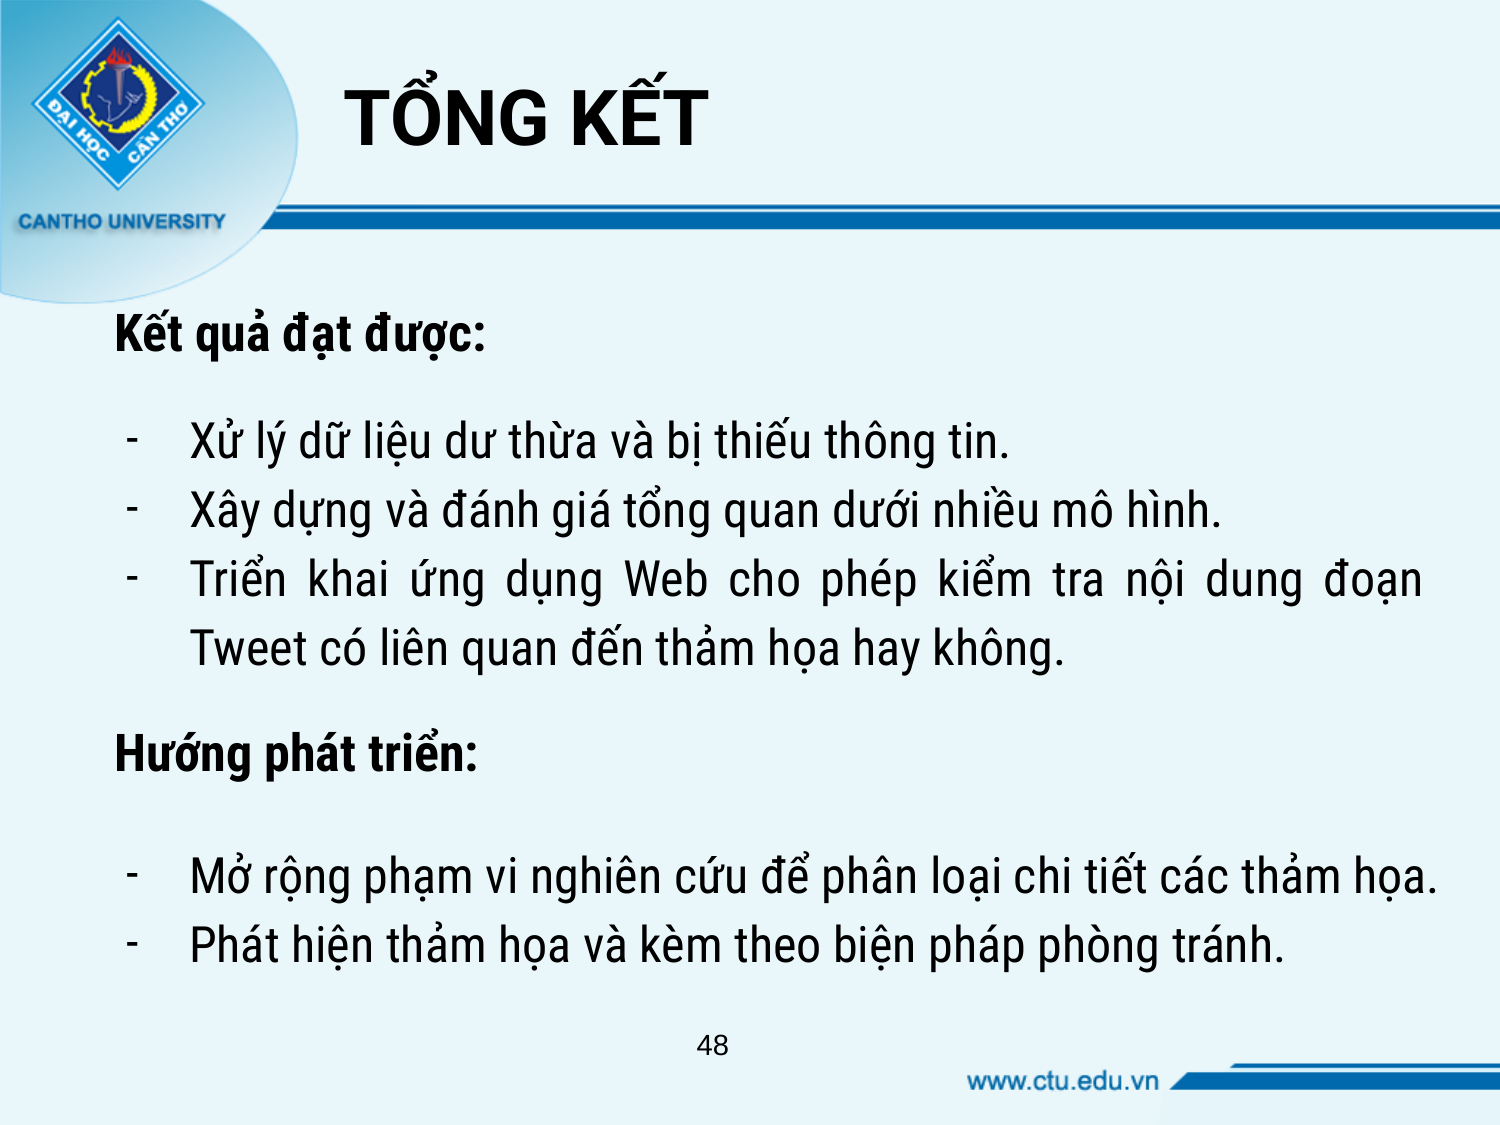

TỔNG KẾT
Kết quả đạt được:
Xử lý dữ liệu dư thừa và bị thiếu thông tin.
Xây dựng và đánh giá tổng quan dưới nhiều mô hình.
Triển khai ứng dụng Web cho phép kiểm tra nội dung đoạn Tweet có liên quan đến thảm họa hay không.
Hướng phát triển:
Mở rộng phạm vi nghiên cứu để phân loại chi tiết các thảm họa.
Phát hiện thảm họa và kèm theo biện pháp phòng tránh.
48